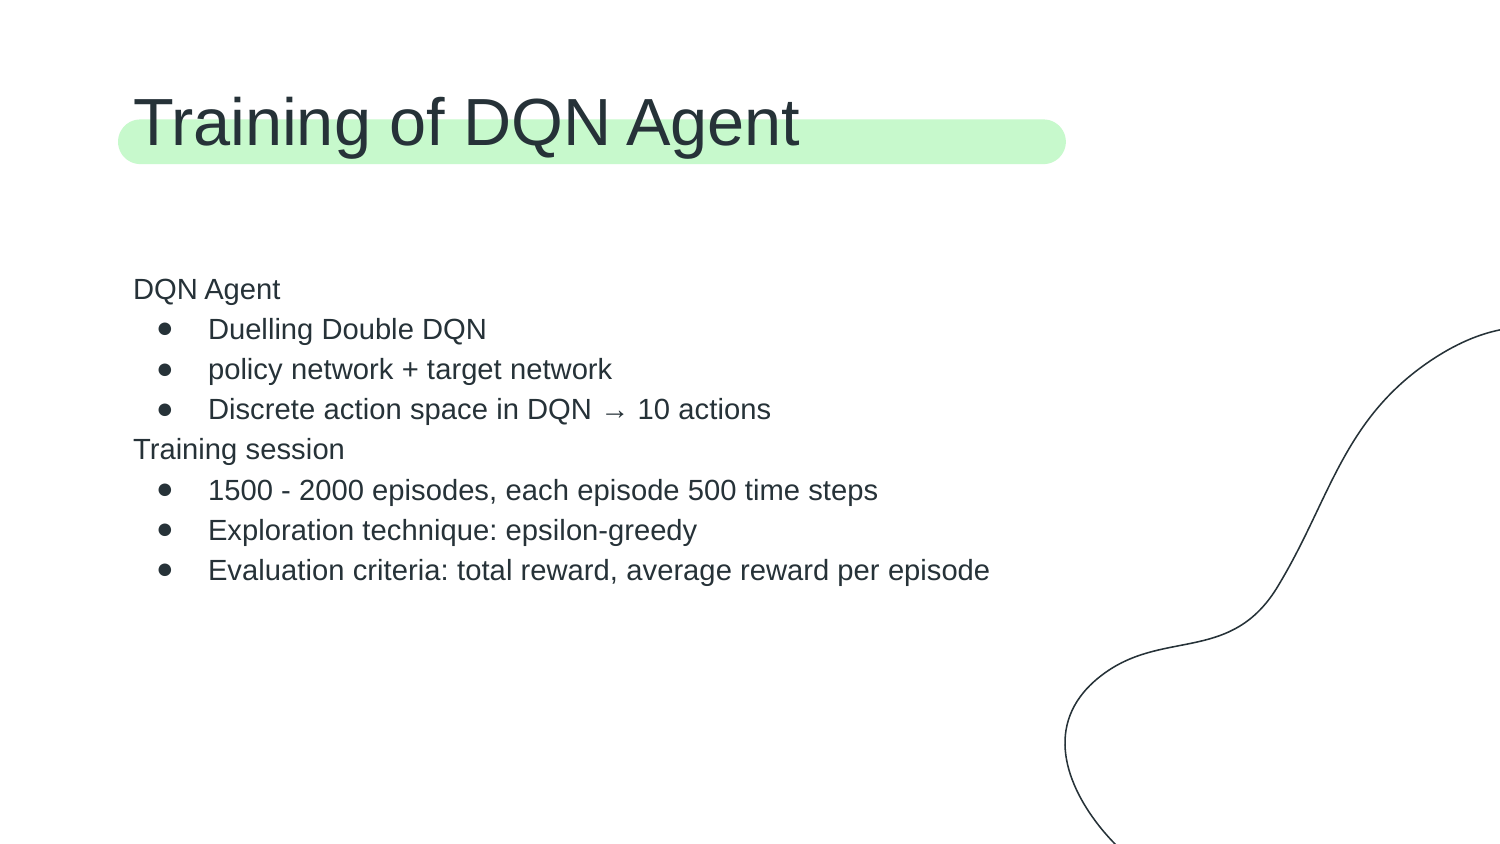

# Training of DQN Agent
DQN Agent
Duelling Double DQN
policy network + target network
Discrete action space in DQN → 10 actions
Training session
1500 - 2000 episodes, each episode 500 time steps
Exploration technique: epsilon-greedy
Evaluation criteria: total reward, average reward per episode